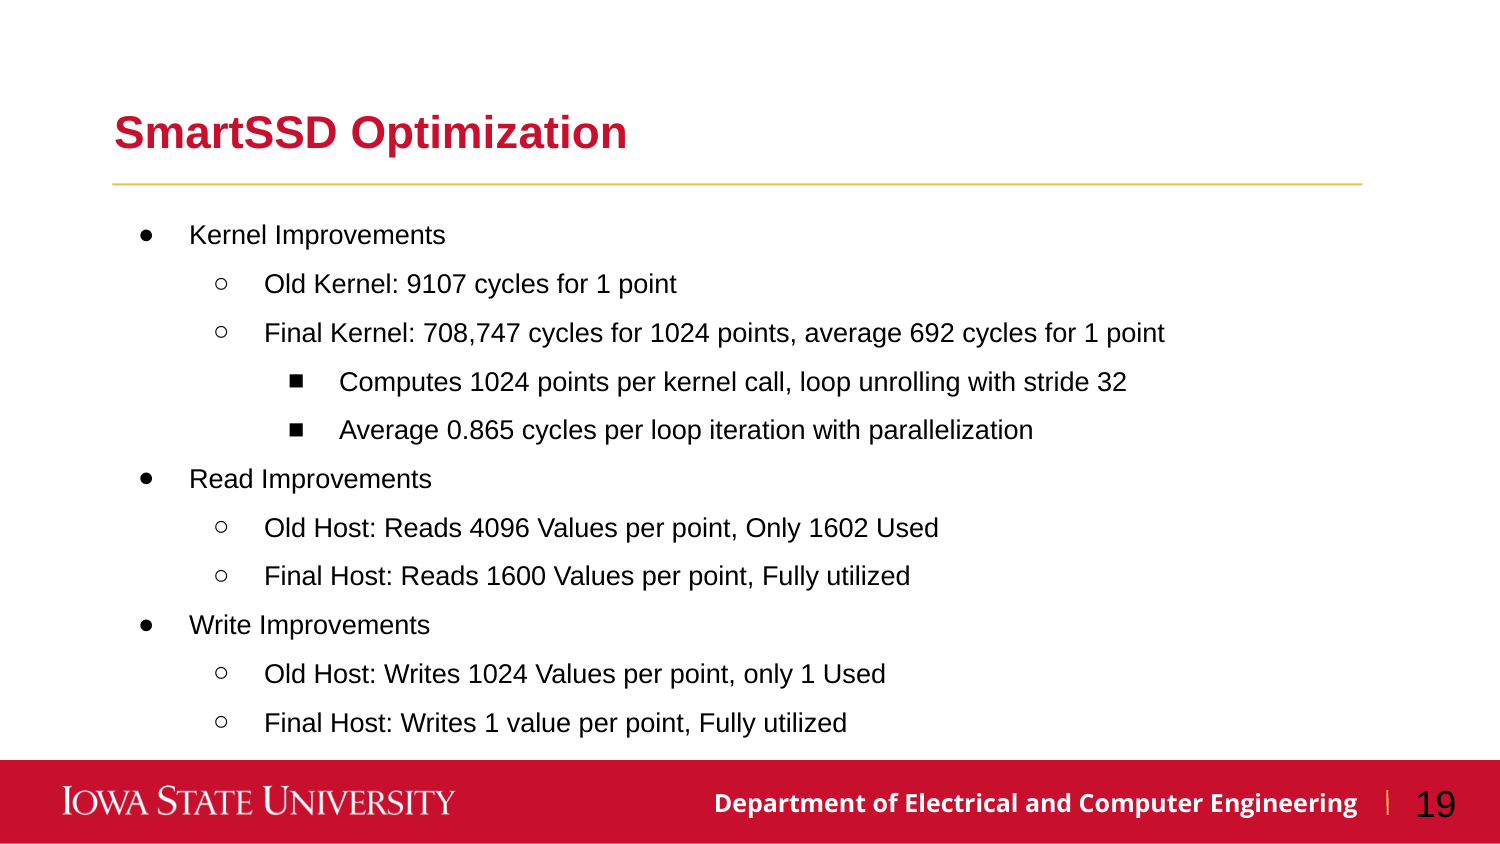

SmartSSD Optimization

Kernel Improvements
Old Kernel: 9107 cycles for 1 point
Final Kernel: 708,747 cycles for 1024 points, average 692 cycles for 1 point
Computes 1024 points per kernel call, loop unrolling with stride 32
Average 0.865 cycles per loop iteration with parallelization
Read Improvements
Old Host: Reads 4096 Values per point, Only 1602 Used
Final Host: Reads 1600 Values per point, Fully utilized
Write Improvements
Old Host: Writes 1024 Values per point, only 1 Used
Final Host: Writes 1 value per point, Fully utilized